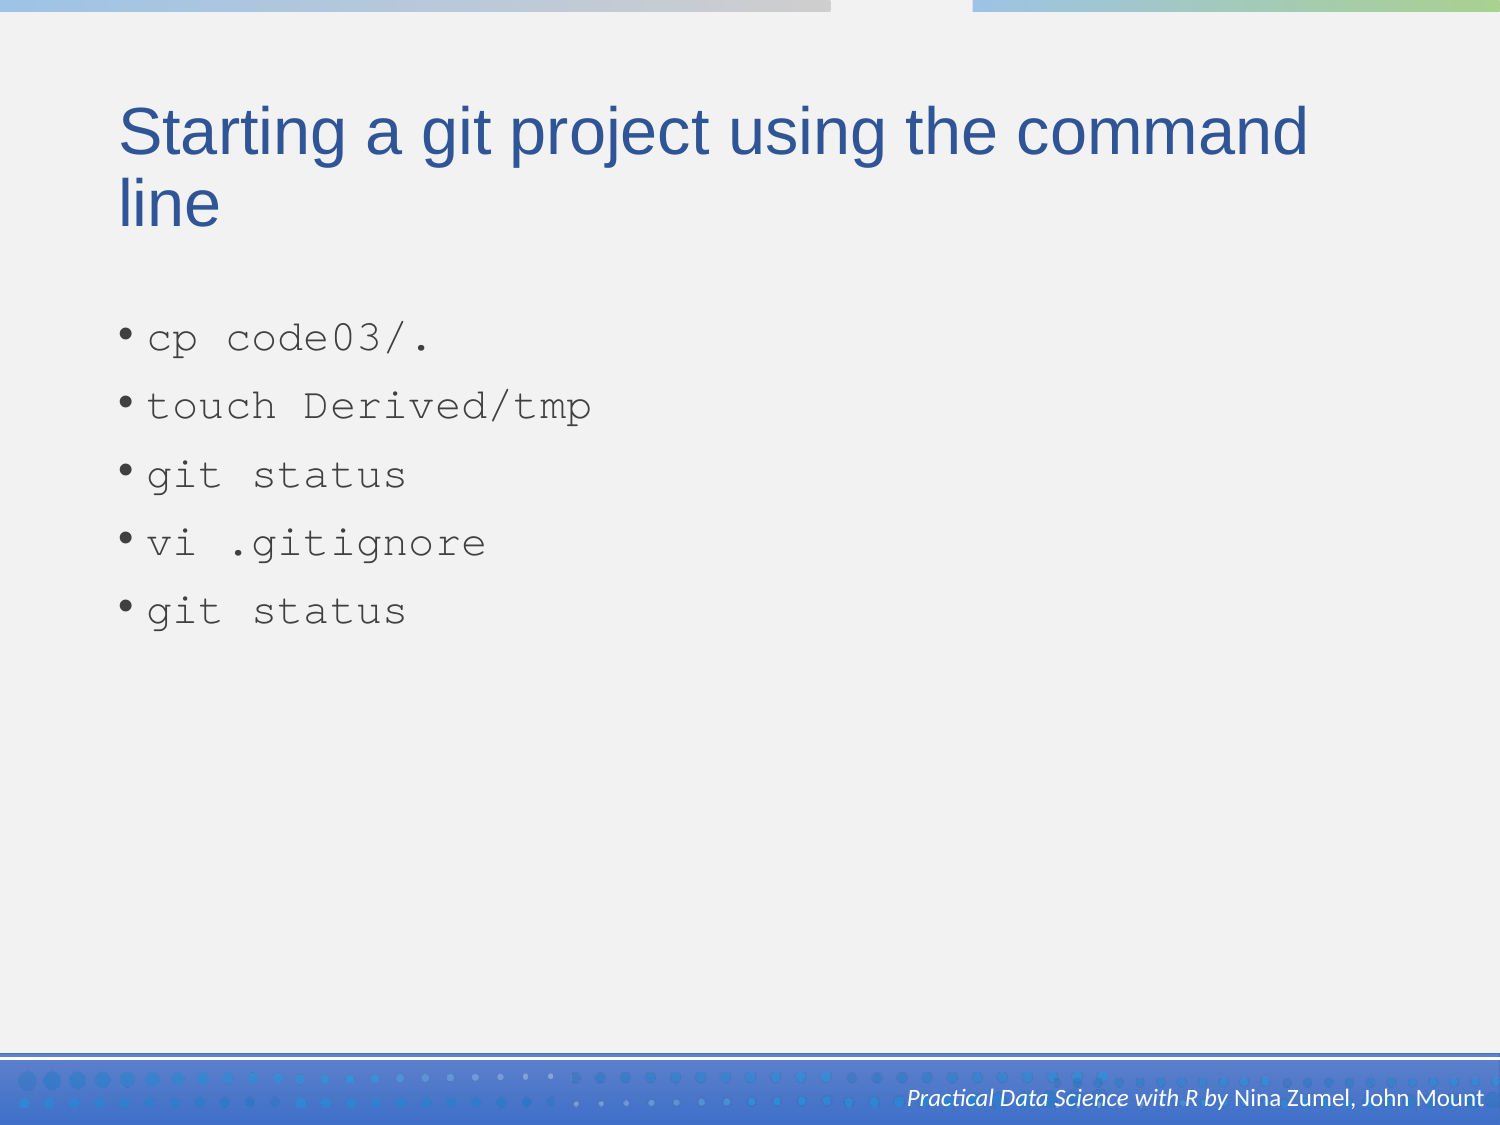

# Starting a git project using the command line
cp code03/.
touch Derived/tmp
git status
vi .gitignore
git status

Practical Data Science with R by Nina Zumel, John Mount